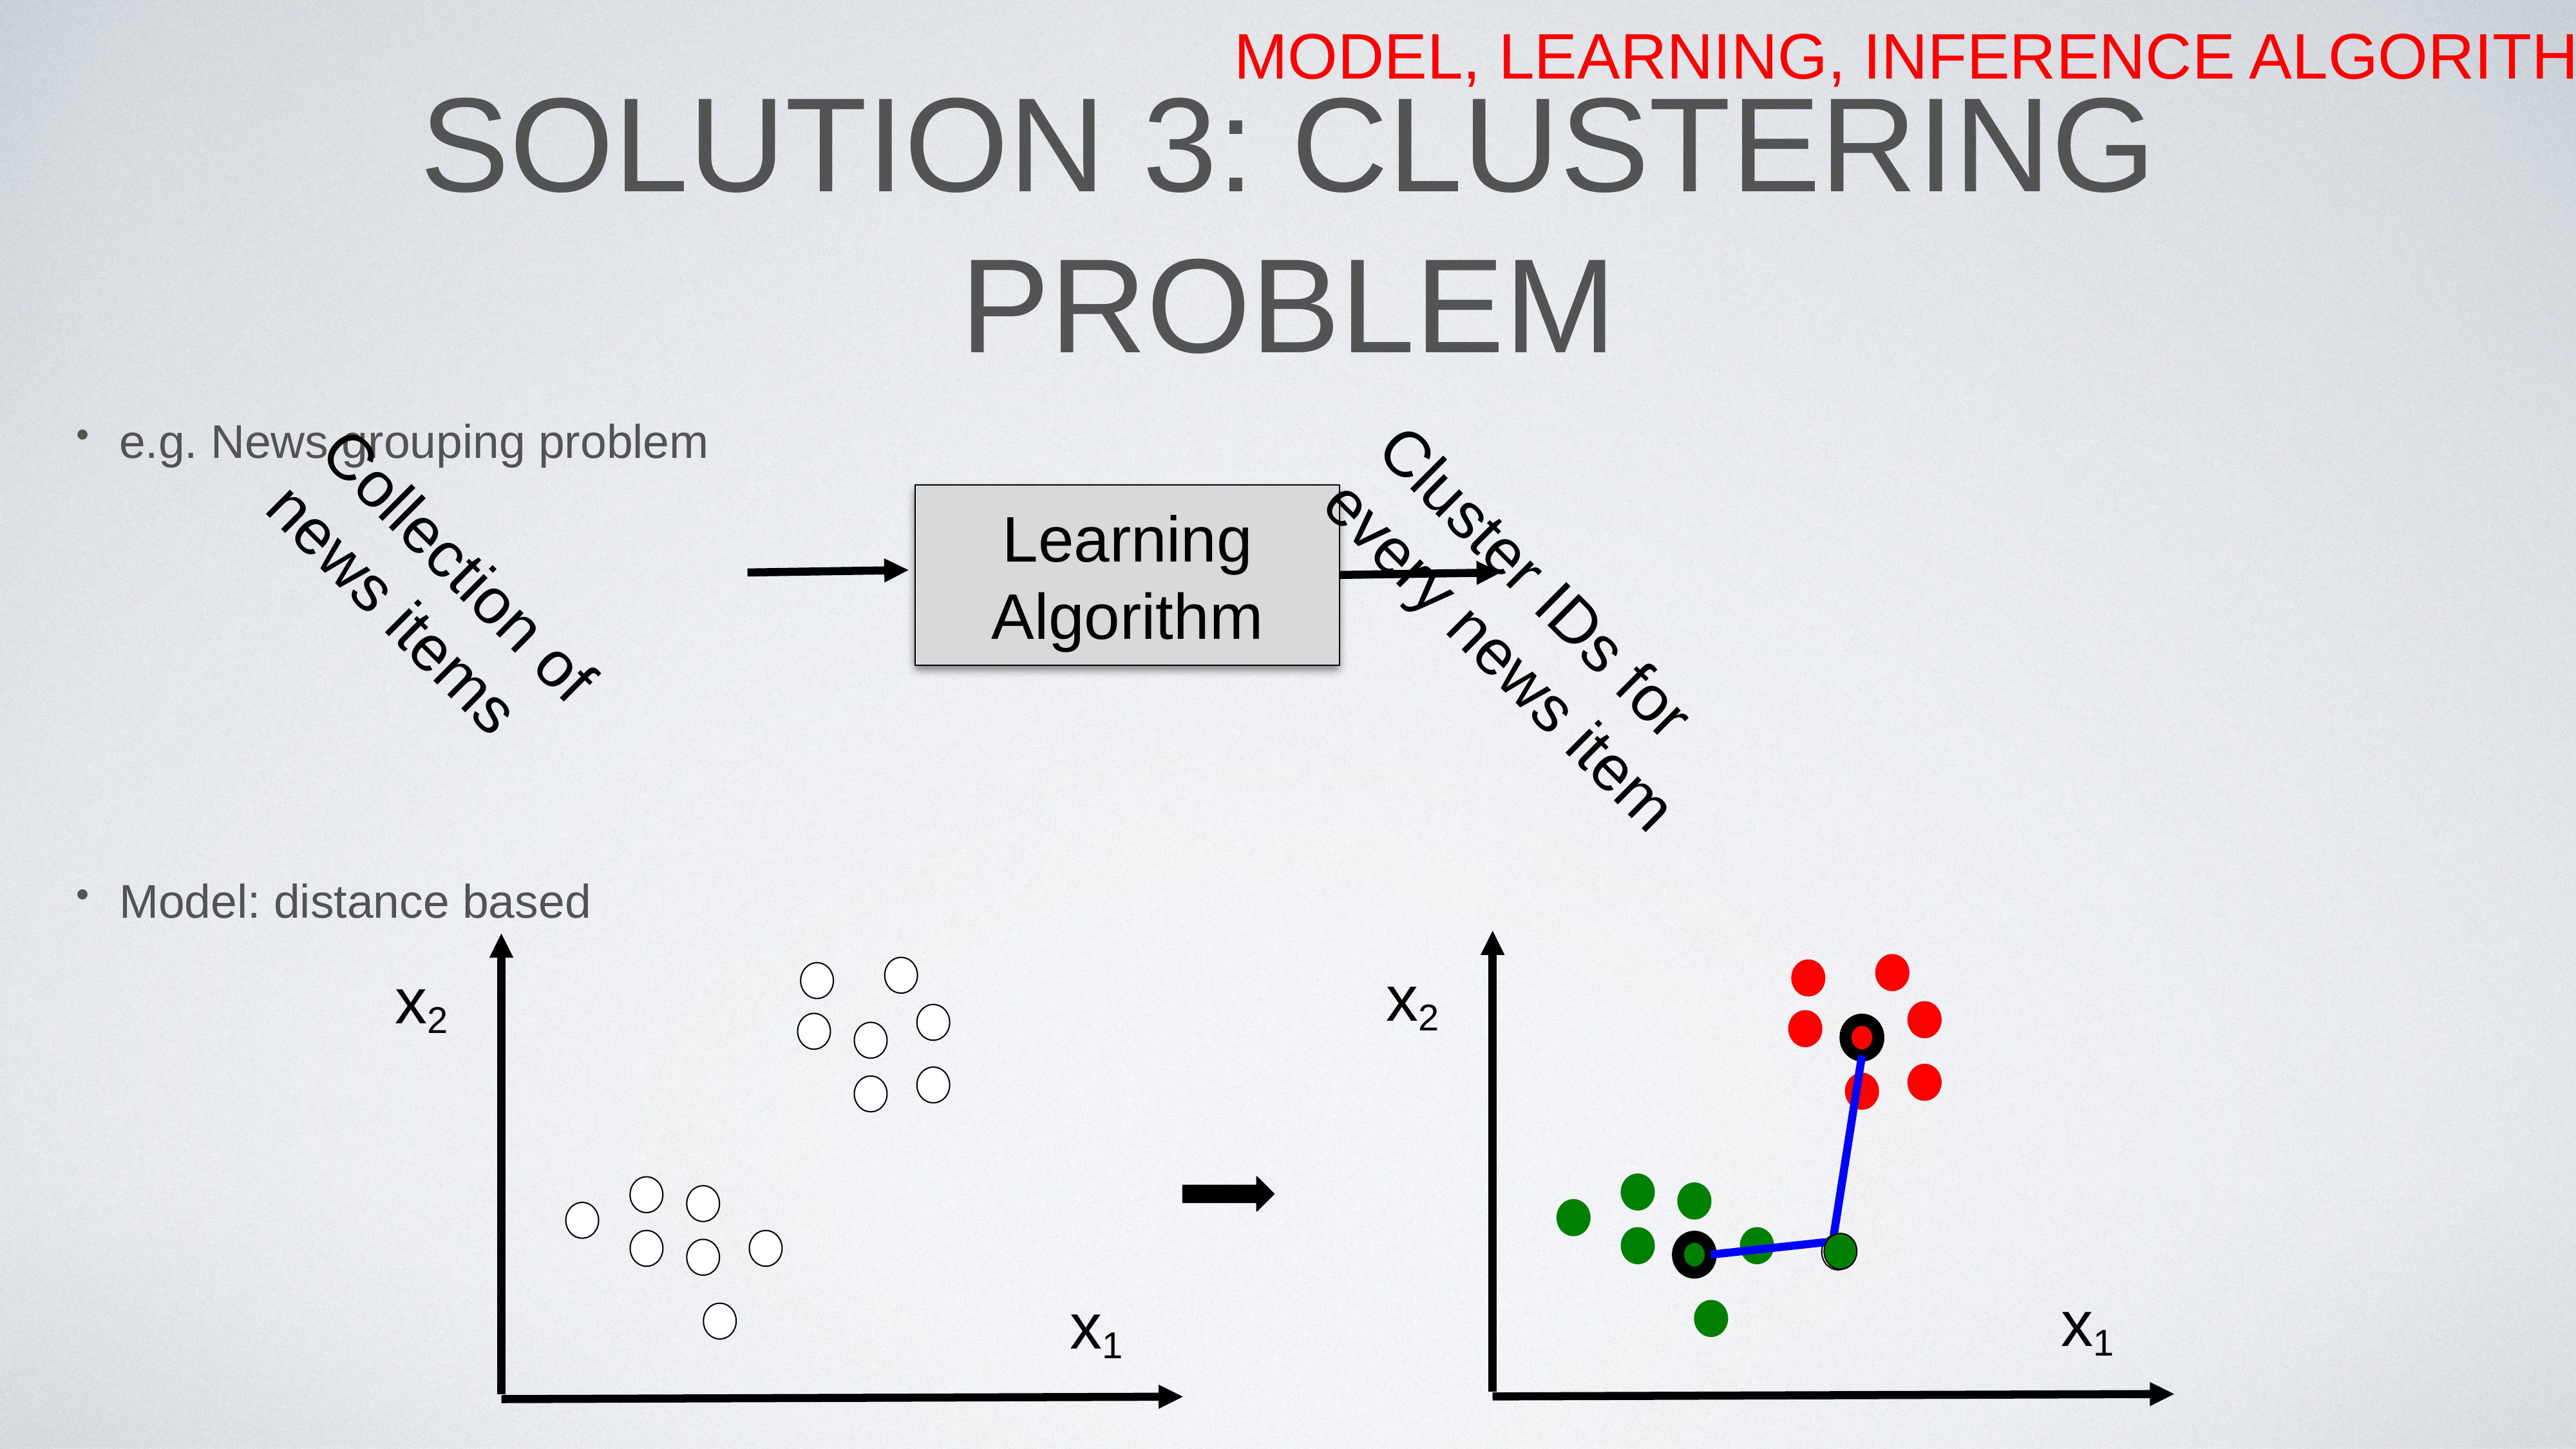

MODEL, LEARNING, INFERENCE ALGORITHM
# Solution 3: Clustering problem
e.g. News grouping problem

Model: distance based
Collection of
news items

Learning
Algorithm
Cluster IDs for
every news item

x2

x1

x2

x1

17